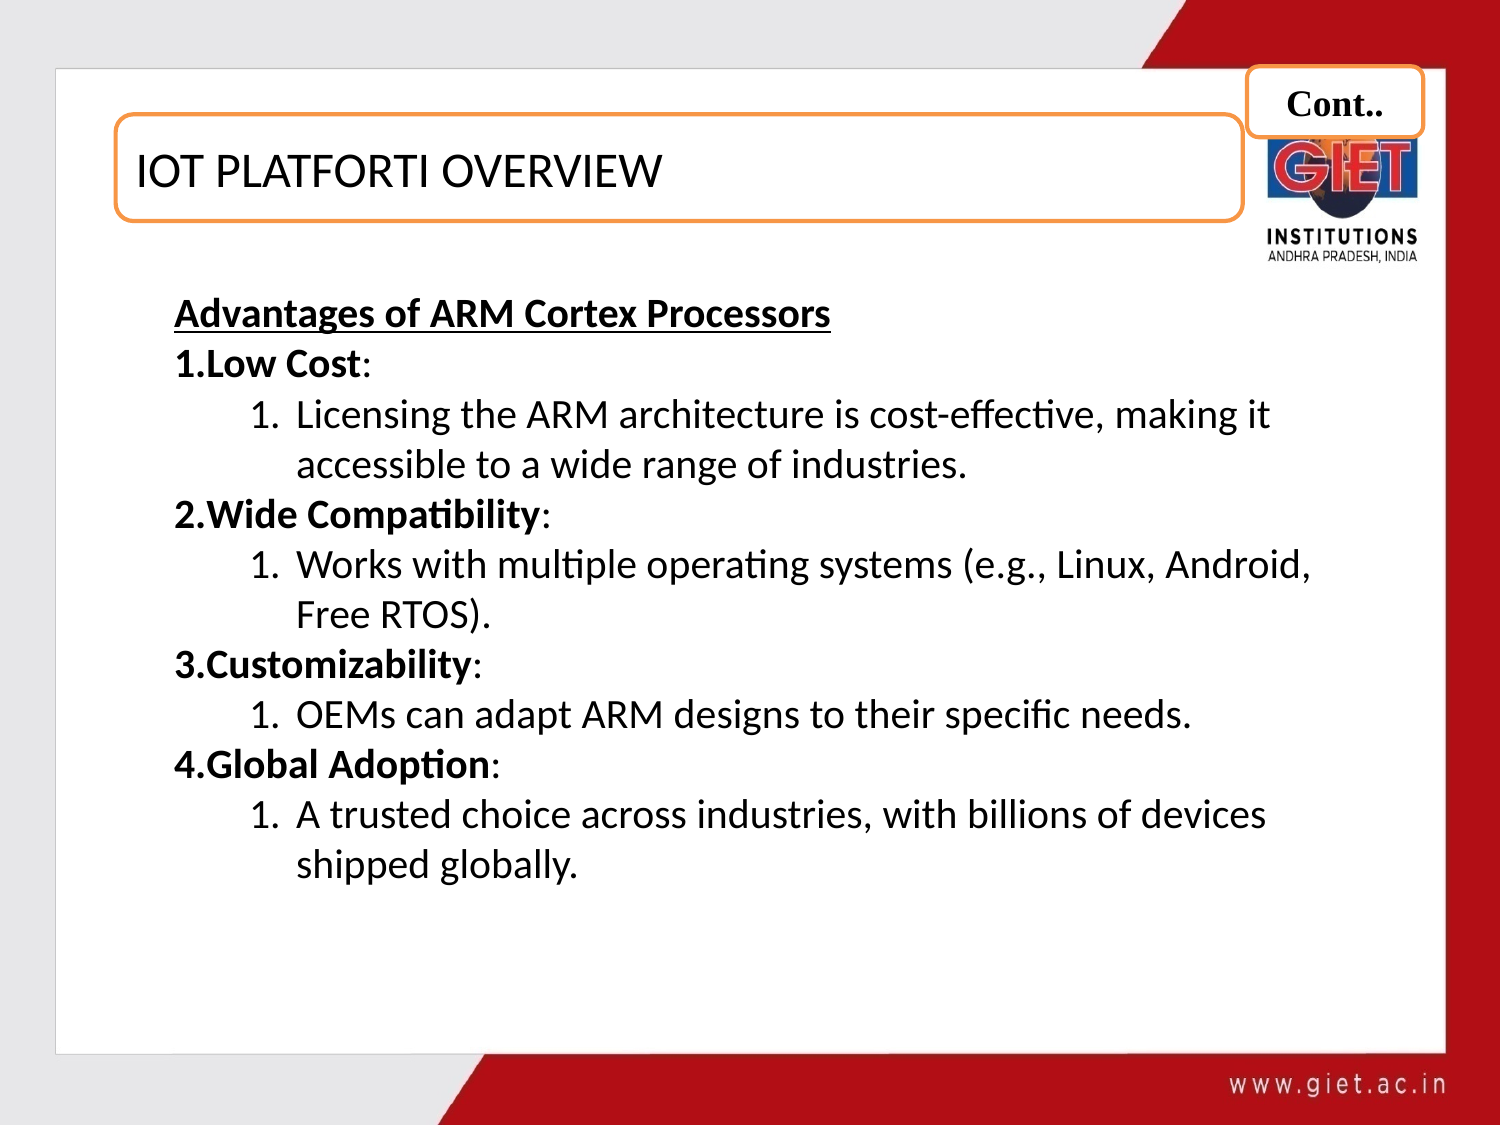

Cont..

IOT PLATFORTI OVERVIEW

Advantages of ARM Cortex Processors
Low Cost:
Licensing the ARM architecture is cost-effective, making it accessible to a wide range of industries.
Wide Compatibility:
Works with multiple operating systems (e.g., Linux, Android, Free RTOS).
Customizability:
OEMs can adapt ARM designs to their specific needs.
Global Adoption:
A trusted choice across industries, with billions of devices shipped globally.